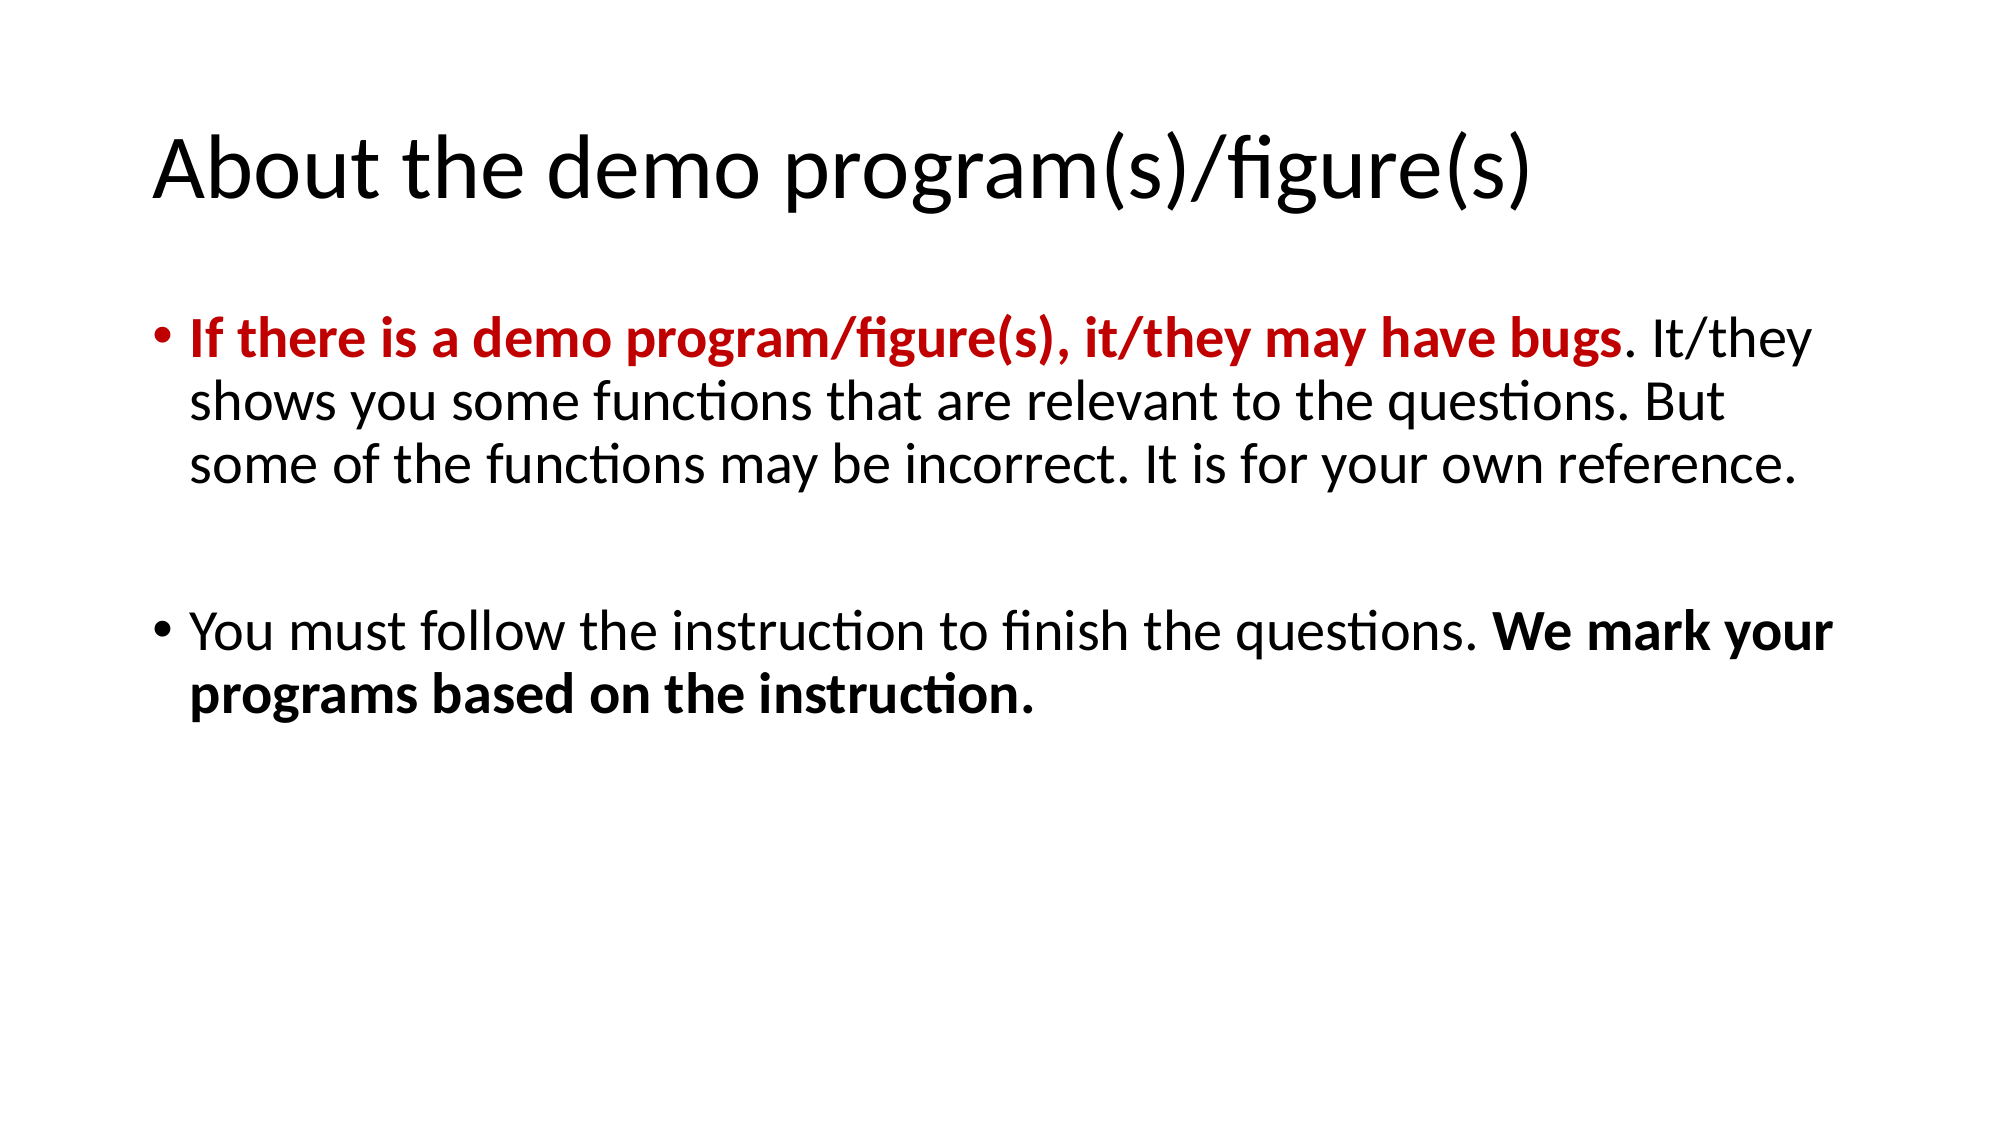

# About the demo program(s)/figure(s)
If there is a demo program/figure(s), it/they may have bugs. It/they shows you some functions that are relevant to the questions. But some of the functions may be incorrect. It is for your own reference.

You must follow the instruction to finish the questions. We mark your programs based on the instruction.